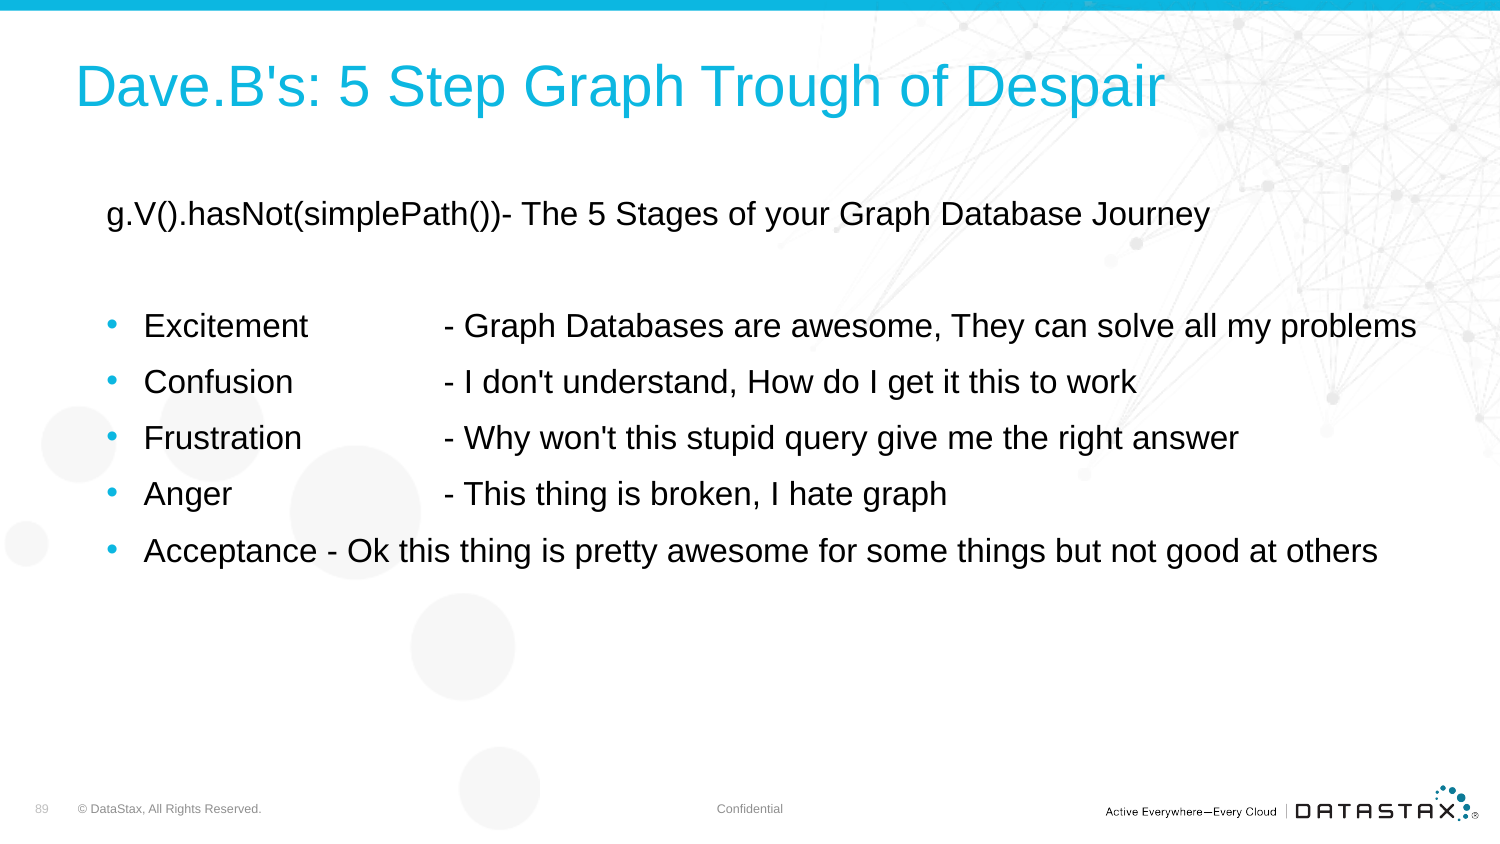

# Dave.B's: 5 Step Graph Trough of Despair
g.V().hasNot(simplePath())- The 5 Stages of your Graph Database Journey

Excitement 	- Graph Databases are awesome, They can solve all my problems
Confusion 	- I don't understand, How do I get it this to work
Frustration 	- Why won't this stupid query give me the right answer
Anger 		- This thing is broken, I hate graph
Acceptance - Ok this thing is pretty awesome for some things but not good at others
89
Confidential
© DataStax, All Rights Reserved.